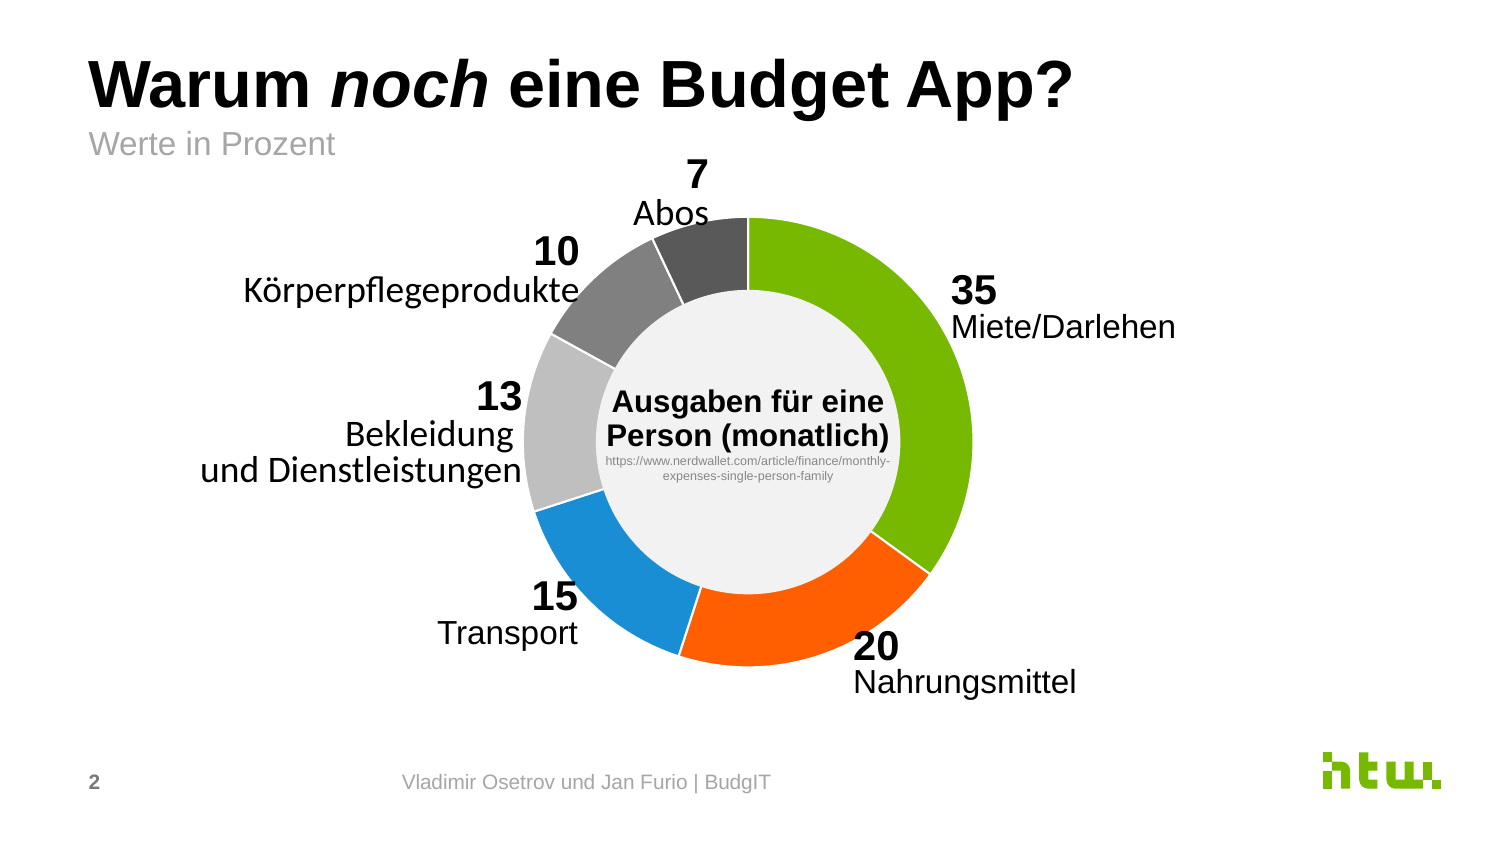

# Warum noch eine Budget App?
Werte in Prozent
7
Abos

### Chart

| Category | Spalte2 |
|---|---|
| Miete/Darlehen | 35.0 |
| Nahrungsmittel | 20.0 |
| Transport | 15.0 |
| Bekleidung und Dienstleistungen | 13.0 |
| Körperpflegeprodukte | 10.0 |
| Abos | 7.0 |
10
Körperpflegeprodukte
35
Miete/Darlehen

13
Bekleidung
und Dienstleistungen
Ausgaben für eine Person (monatlich)
https://www.nerdwallet.com/article/finance/monthly-expenses-single-person-family

15
Transport
20
Nahrungsmittel
2
Vladimir Osetrov und Jan Furio | BudgIT